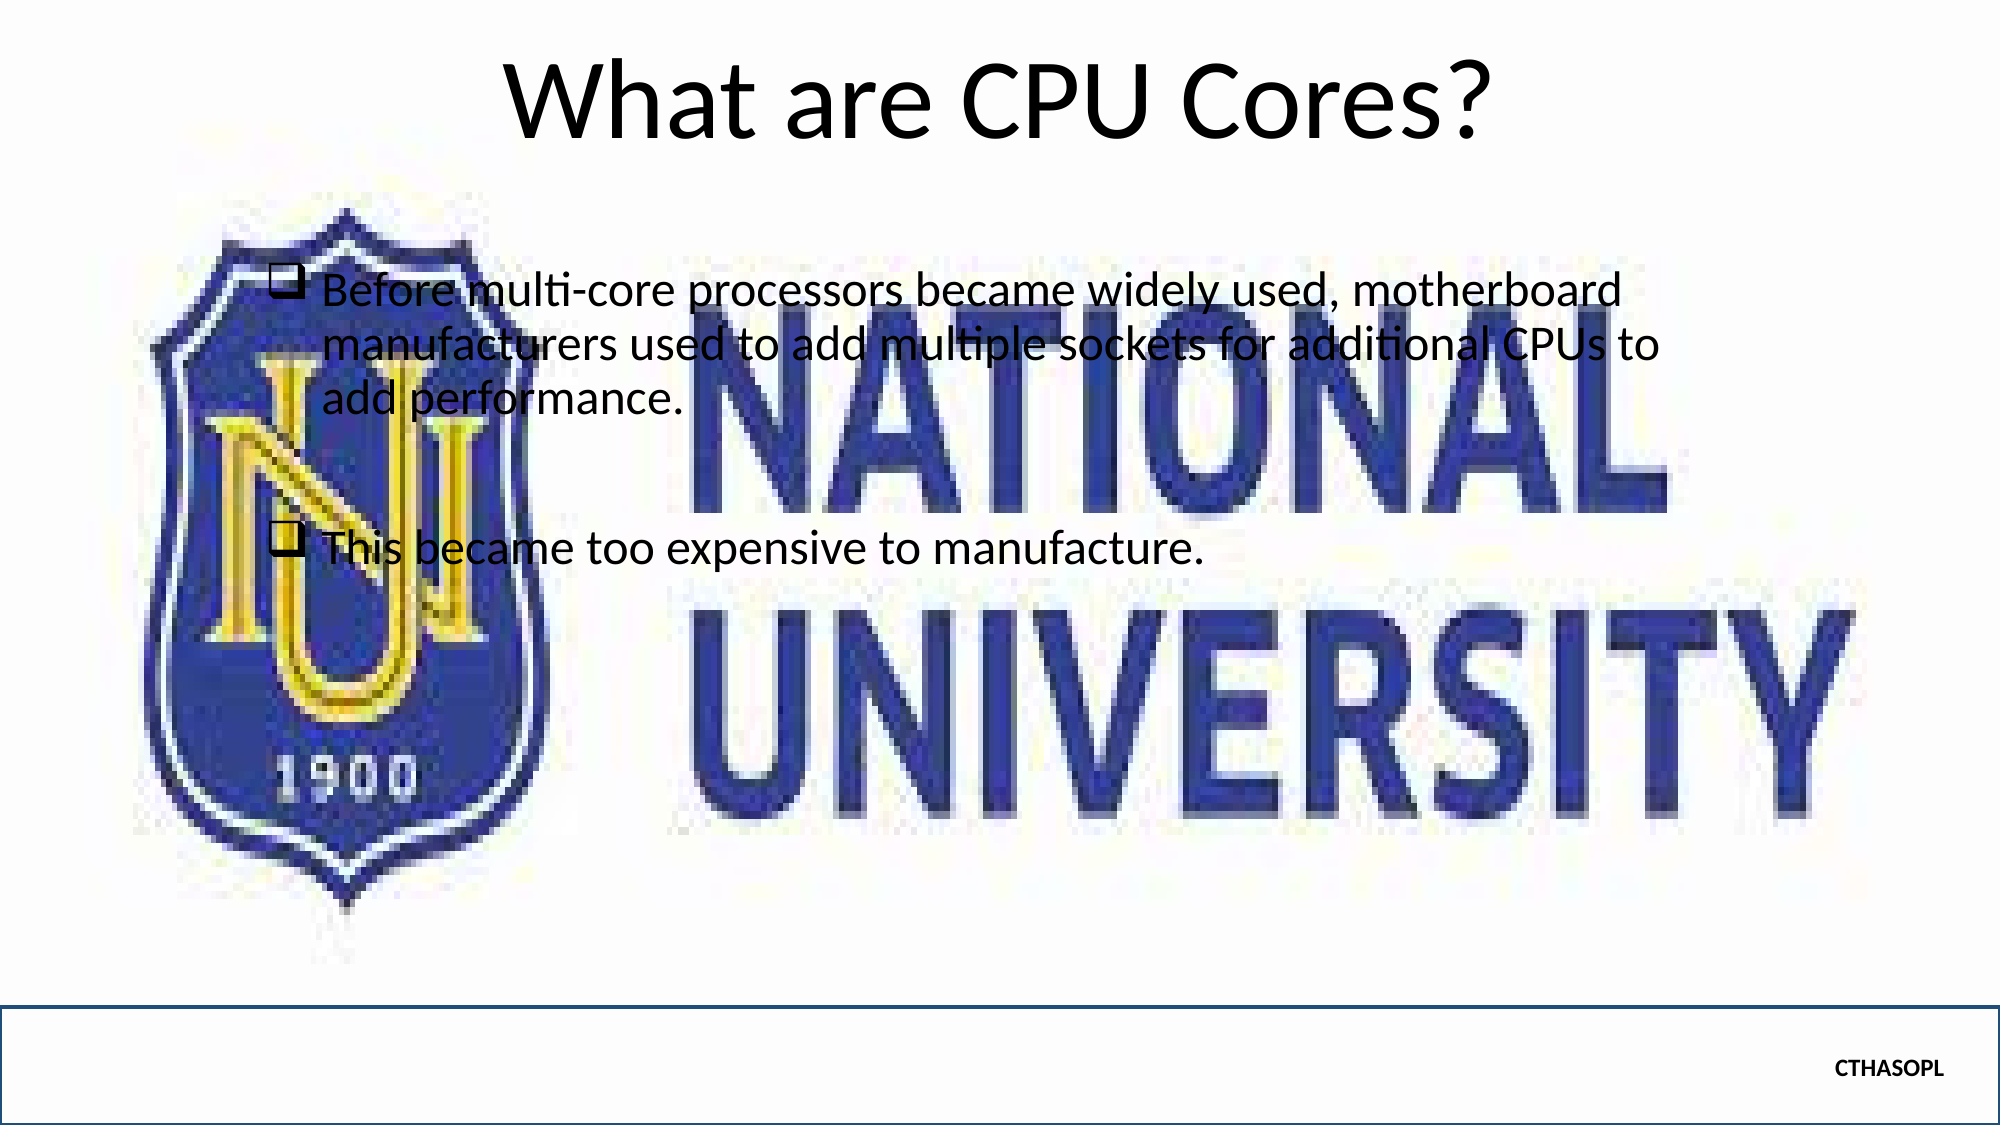

# What are CPU Cores?
Before multi-core processors became widely used, motherboard manufacturers used to add multiple sockets for additional CPUs to add performance.

This became too expensive to manufacture.
CTHASOPL